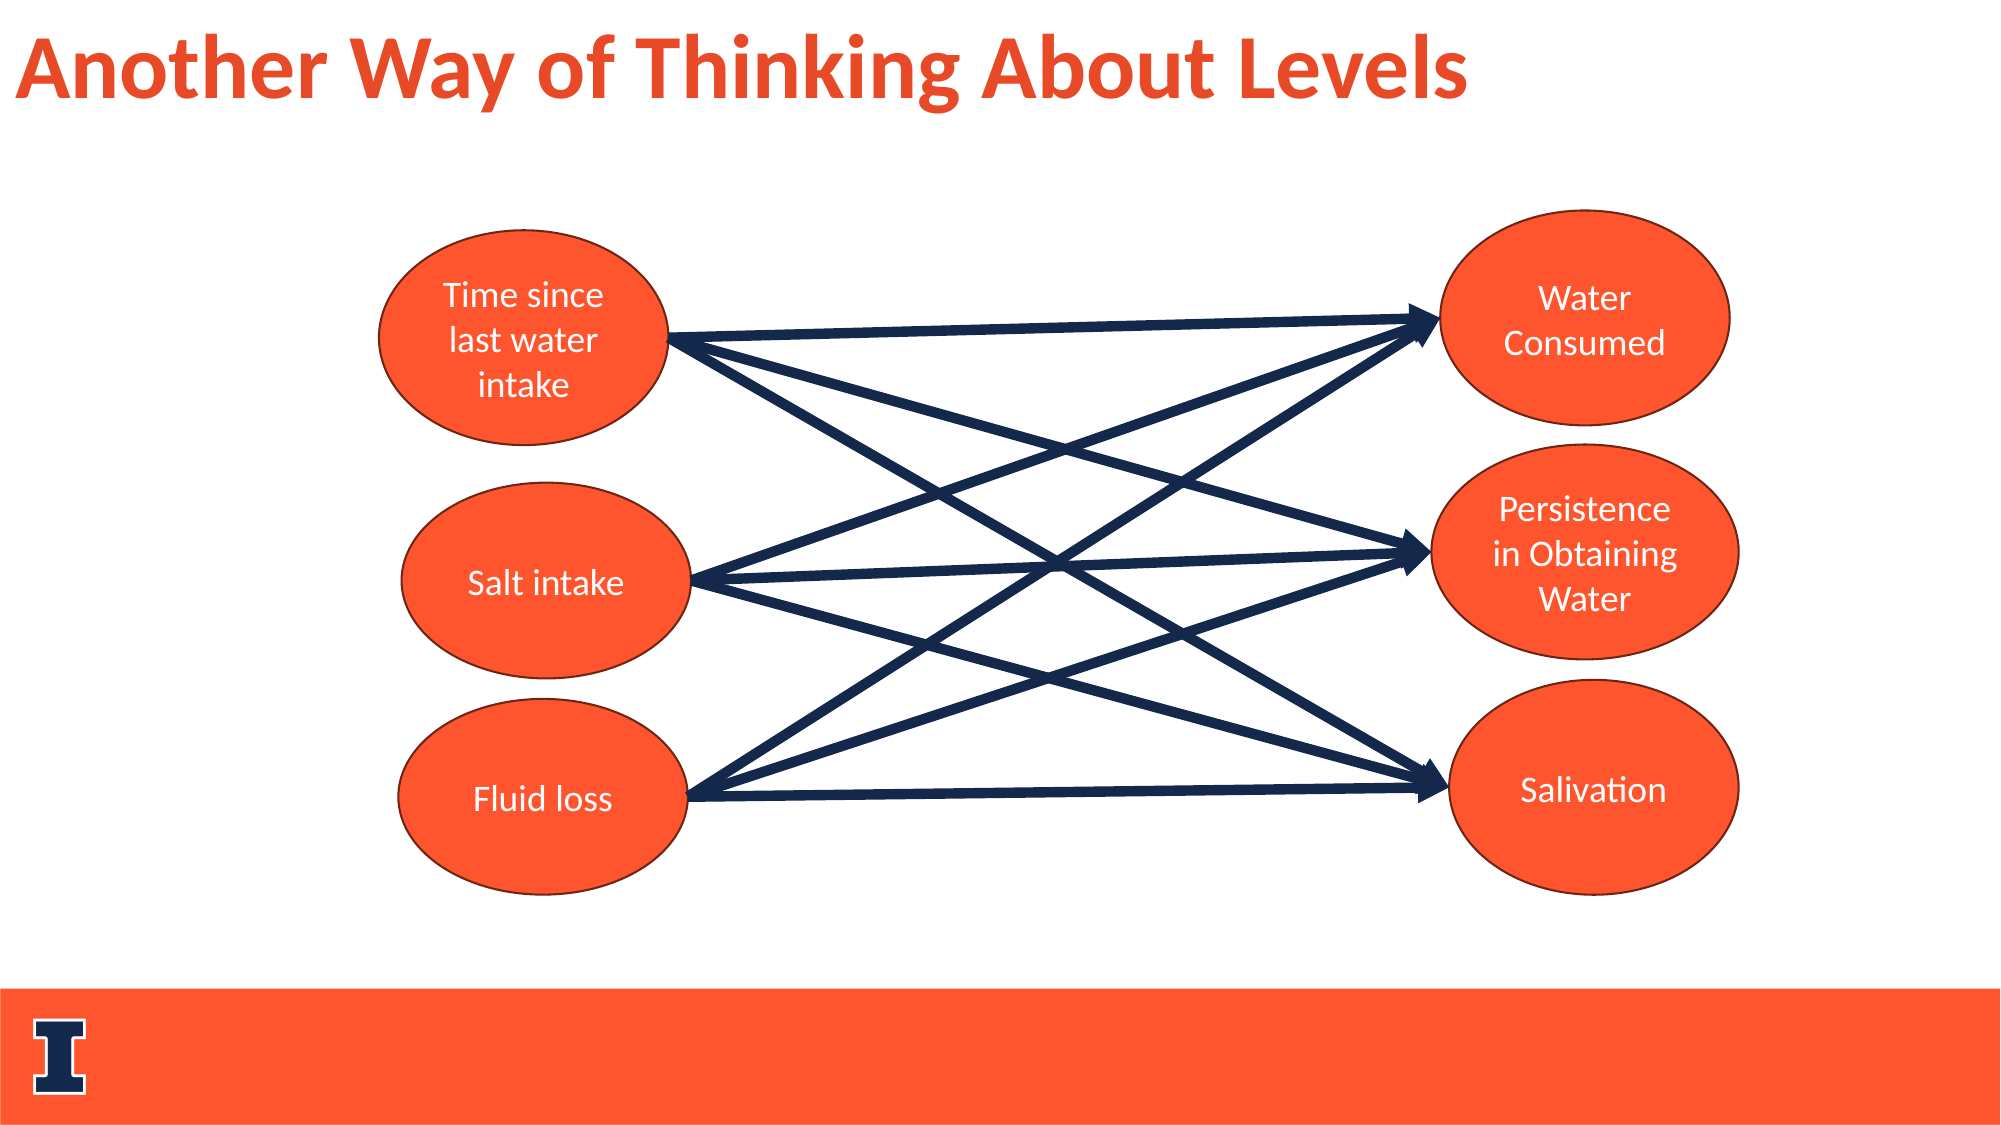

Another Way of Thinking About Levels
Water Consumed
Time since last water intake
Persistence in Obtaining Water
Salt intake
Salivation
Fluid loss